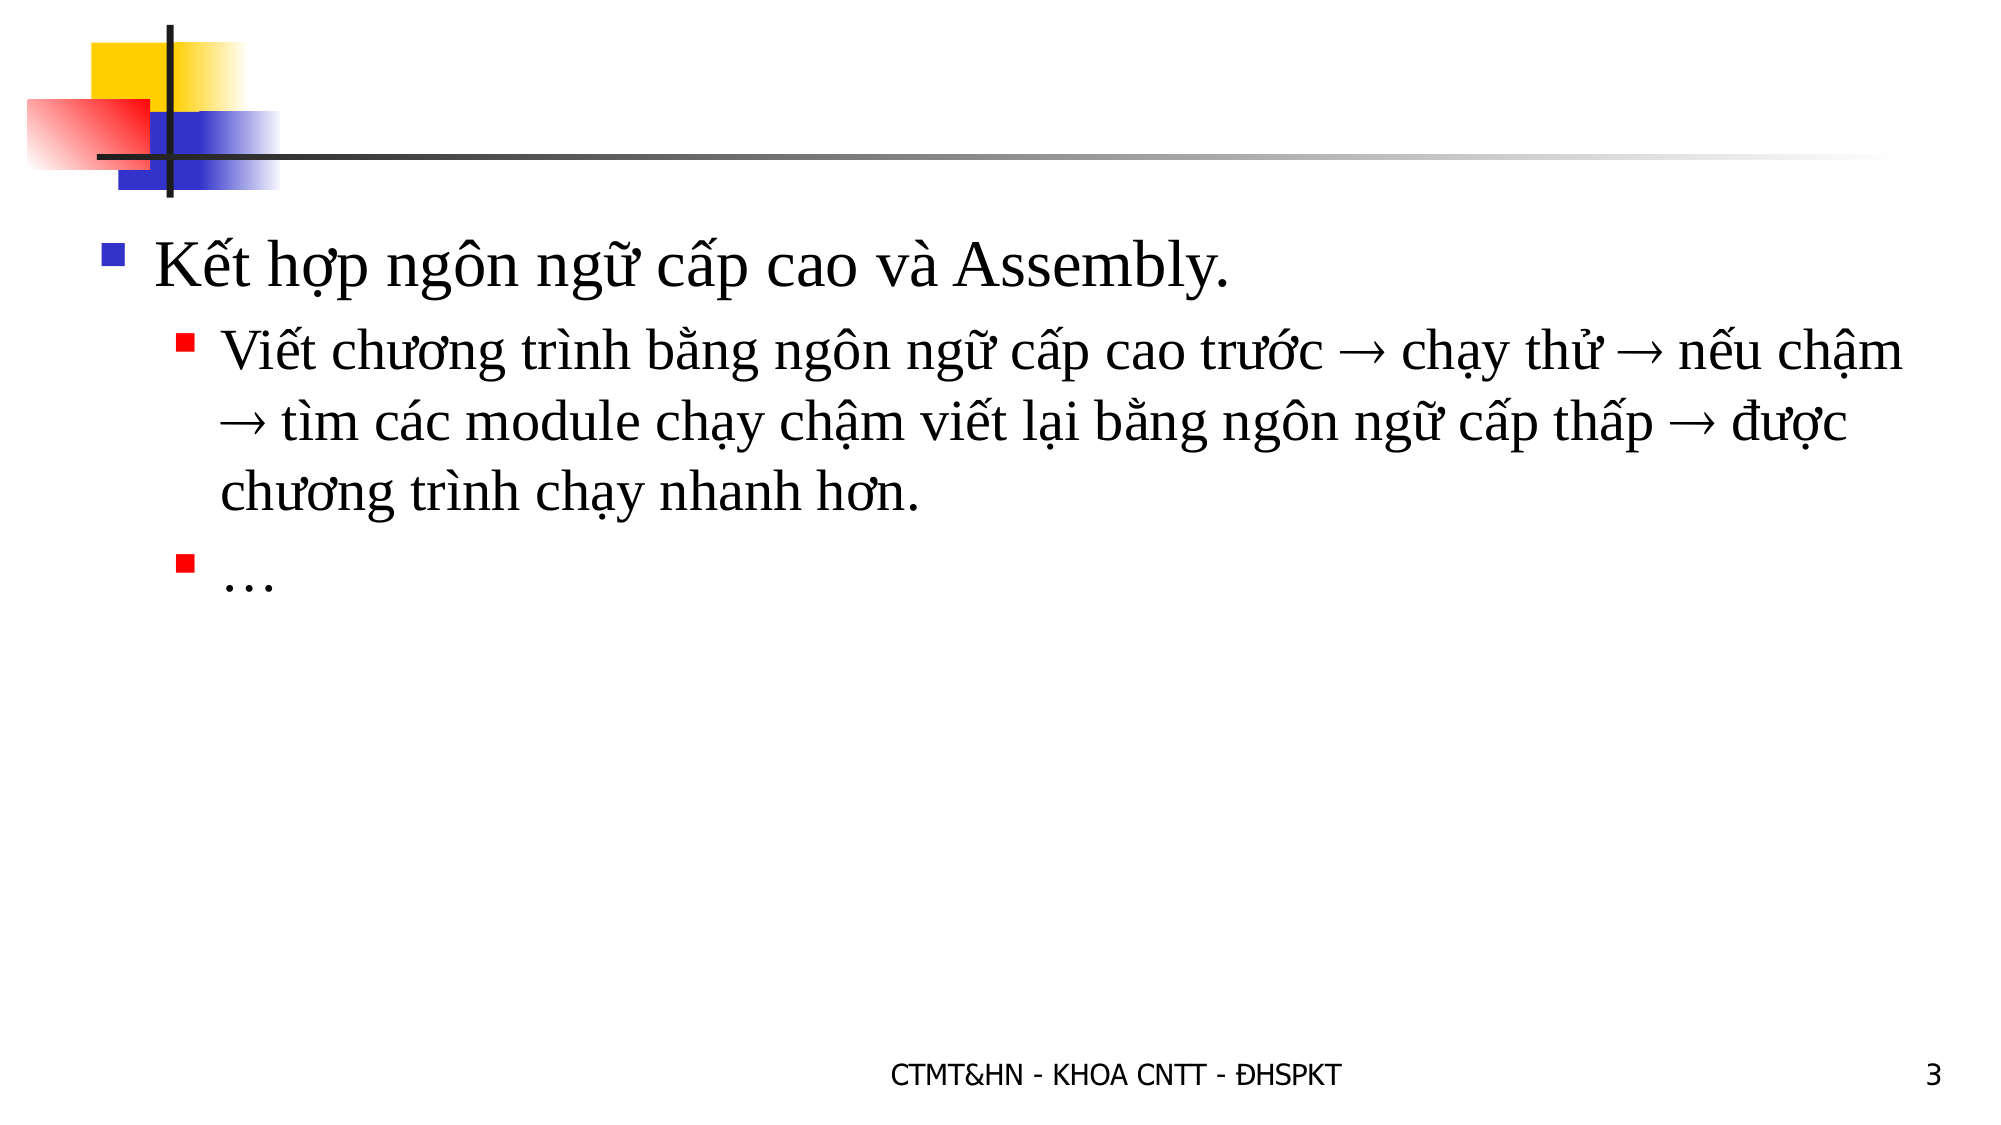

#
Kết hợp ngôn ngữ cấp cao và Assembly.
Viết chương trình bằng ngôn ngữ cấp cao trước → chạy thử → nếu chậm → tìm các module chạy chậm viết lại bằng ngôn ngữ cấp thấp → được chương trình chạy nhanh hơn.
…

CTMT&HN - KHOA CNTT - ĐHSPKT
3